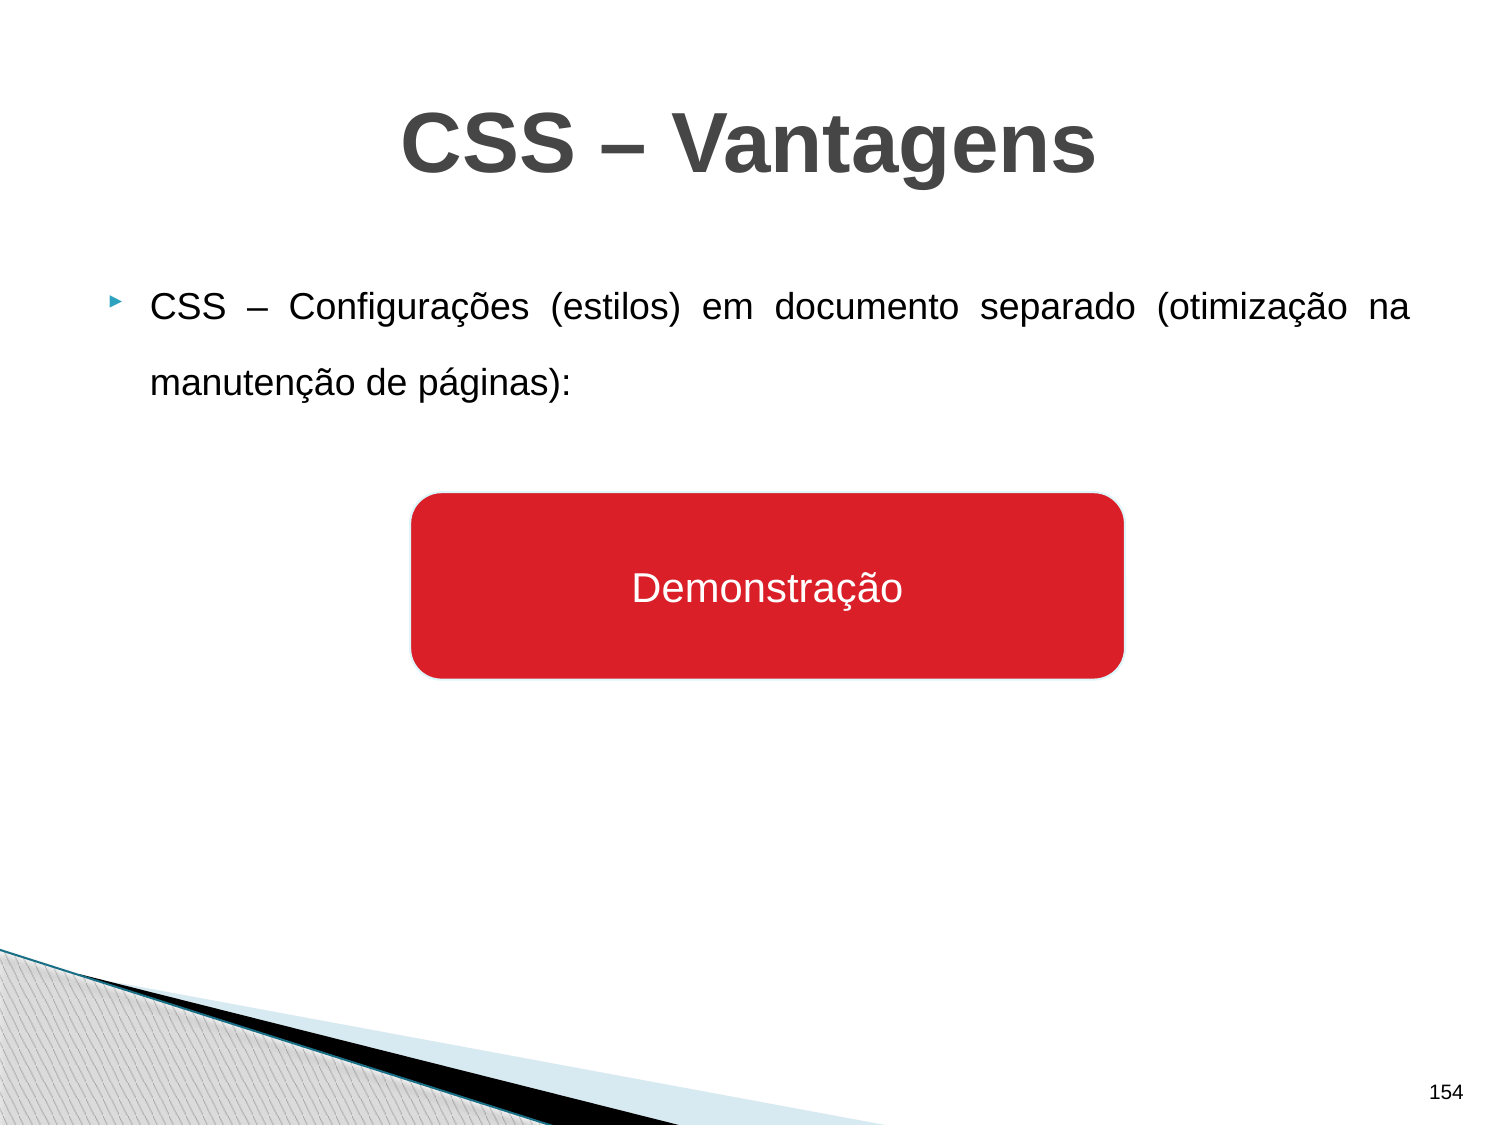

# CSS – Vantagens
CSS – Configurações (estilos) em documento separado (otimização na manutenção de páginas):

Demonstração
154